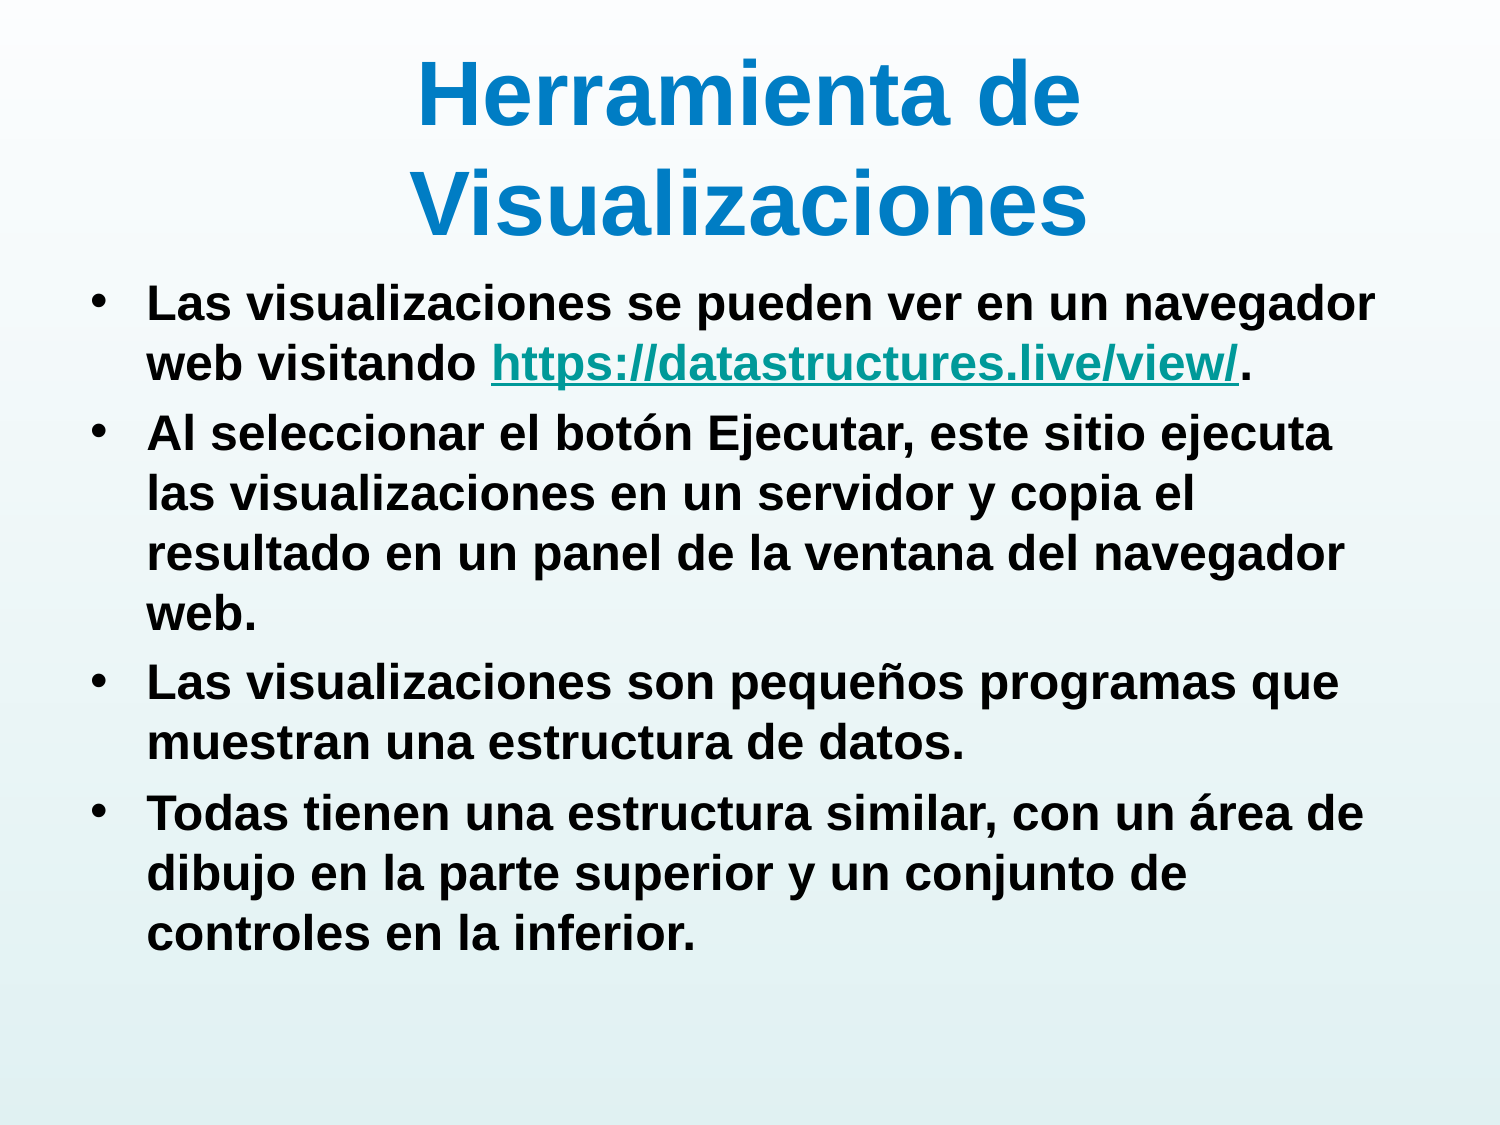

# Herramienta de Visualizaciones
Las visualizaciones se pueden ver en un navegador web visitando https://datastructures.live/view/.
Al seleccionar el botón Ejecutar, este sitio ejecuta las visualizaciones en un servidor y copia el resultado en un panel de la ventana del navegador web.
Las visualizaciones son pequeños programas que muestran una estructura de datos.
Todas tienen una estructura similar, con un área de dibujo en la parte superior y un conjunto de controles en la inferior.